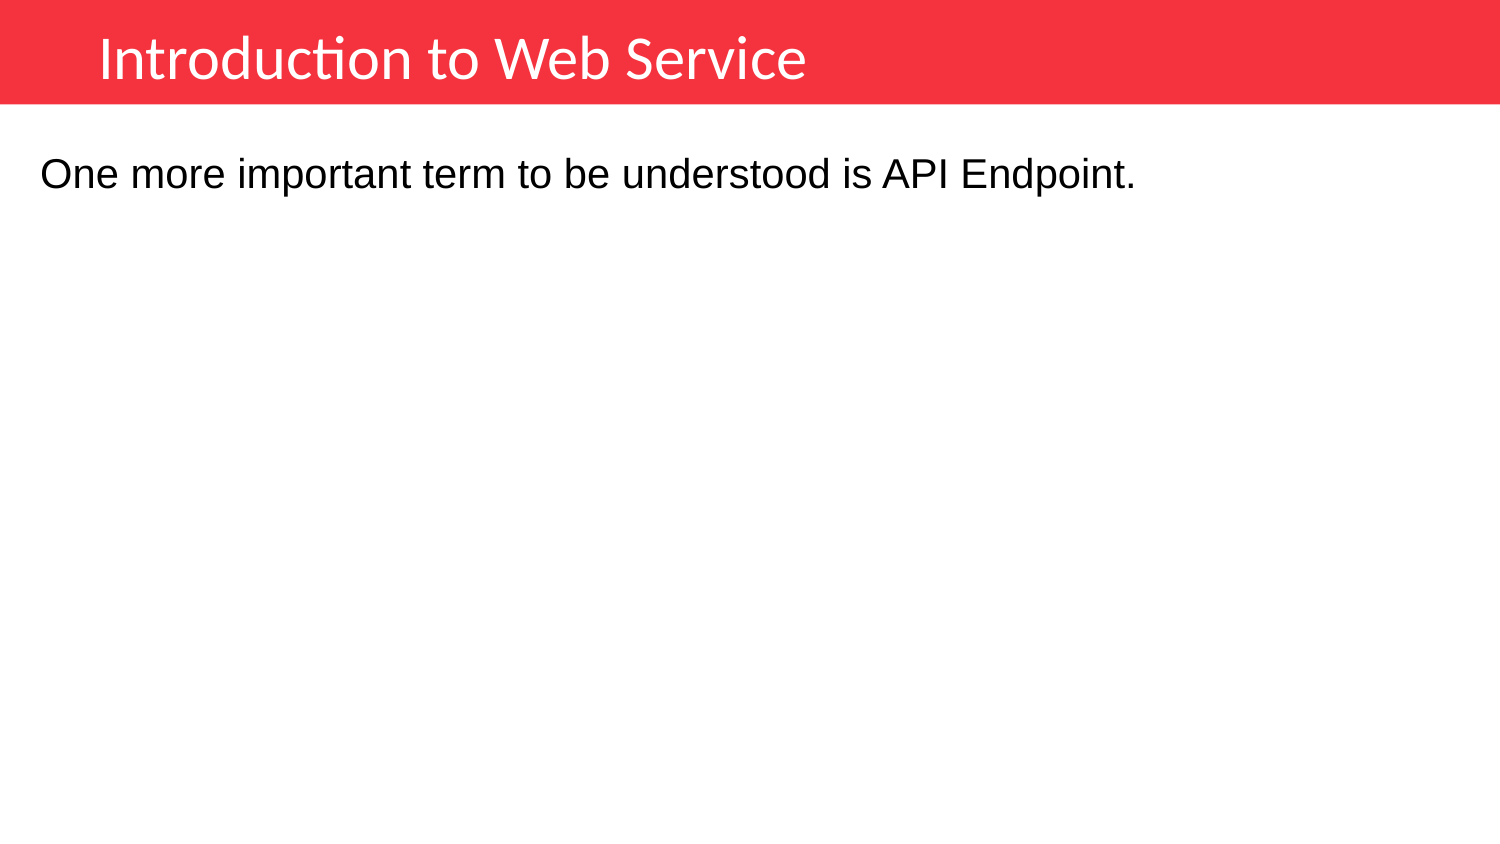

Introduction to Web Service

One more important term to be understood is API Endpoint.